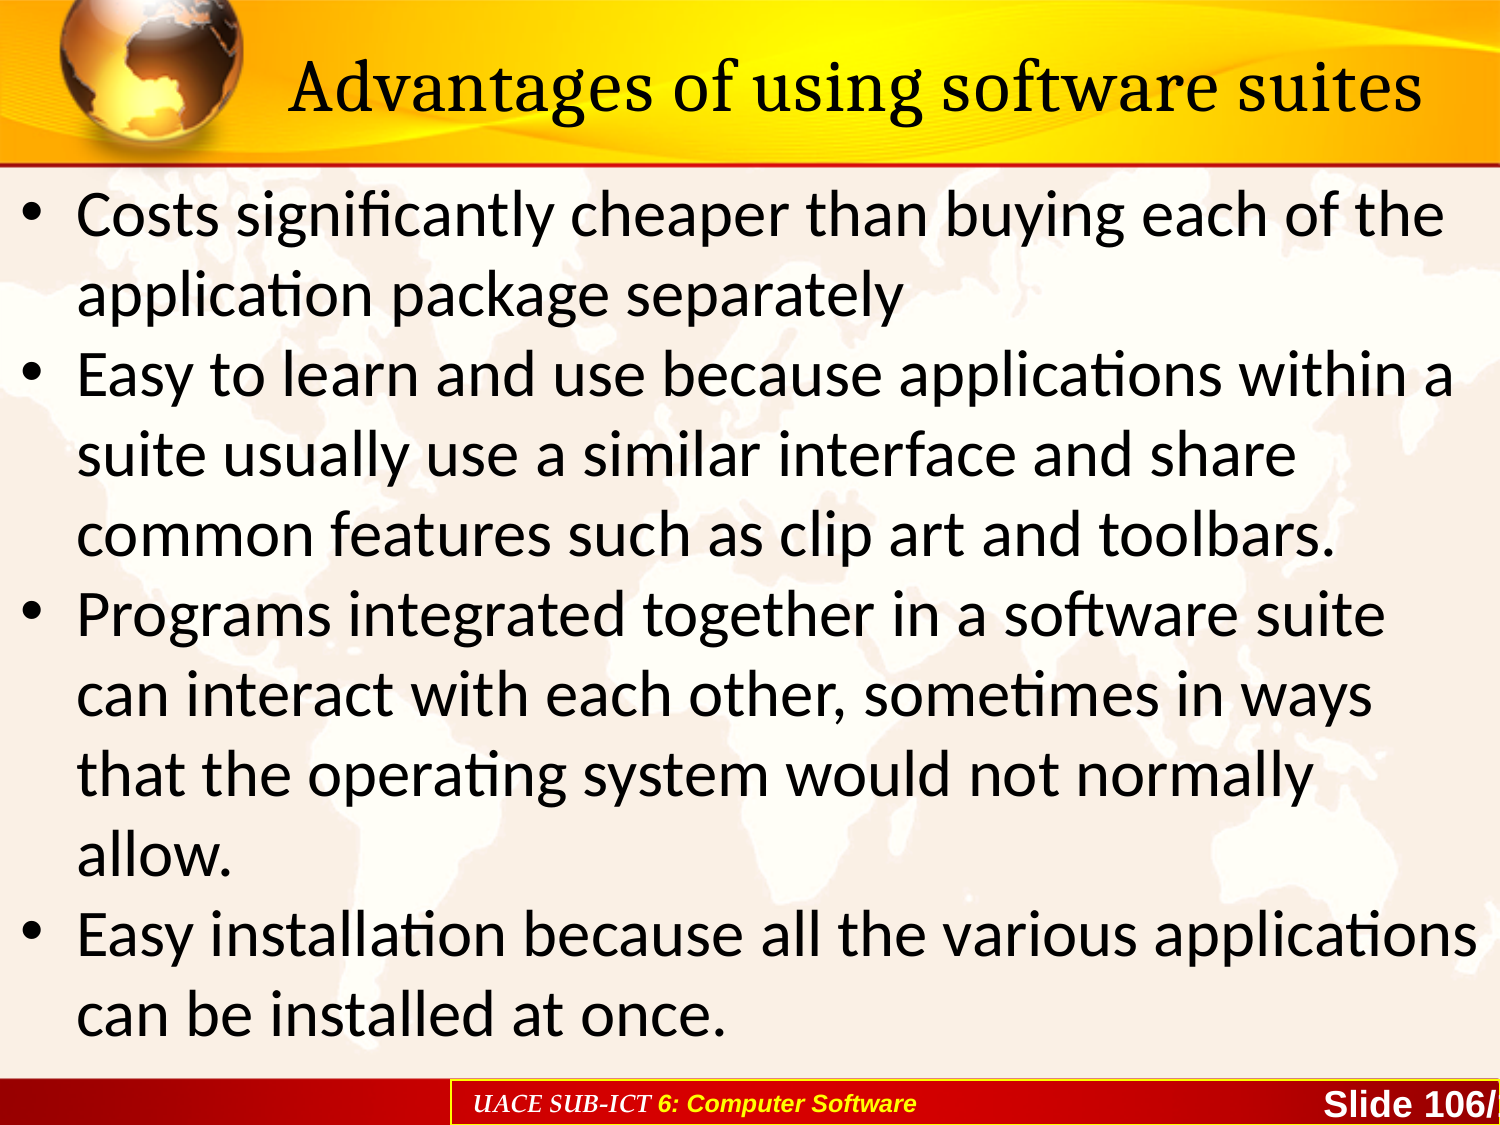

# Advantages of using software suites
Costs significantly cheaper than buying each of the application package separately
Easy to learn and use because applications within a suite usually use a similar interface and share common features such as clip art and toolbars.
Programs integrated together in a software suite can interact with each other, sometimes in ways that the operating system would not normally allow.
Easy installation because all the various applications can be installed at once.